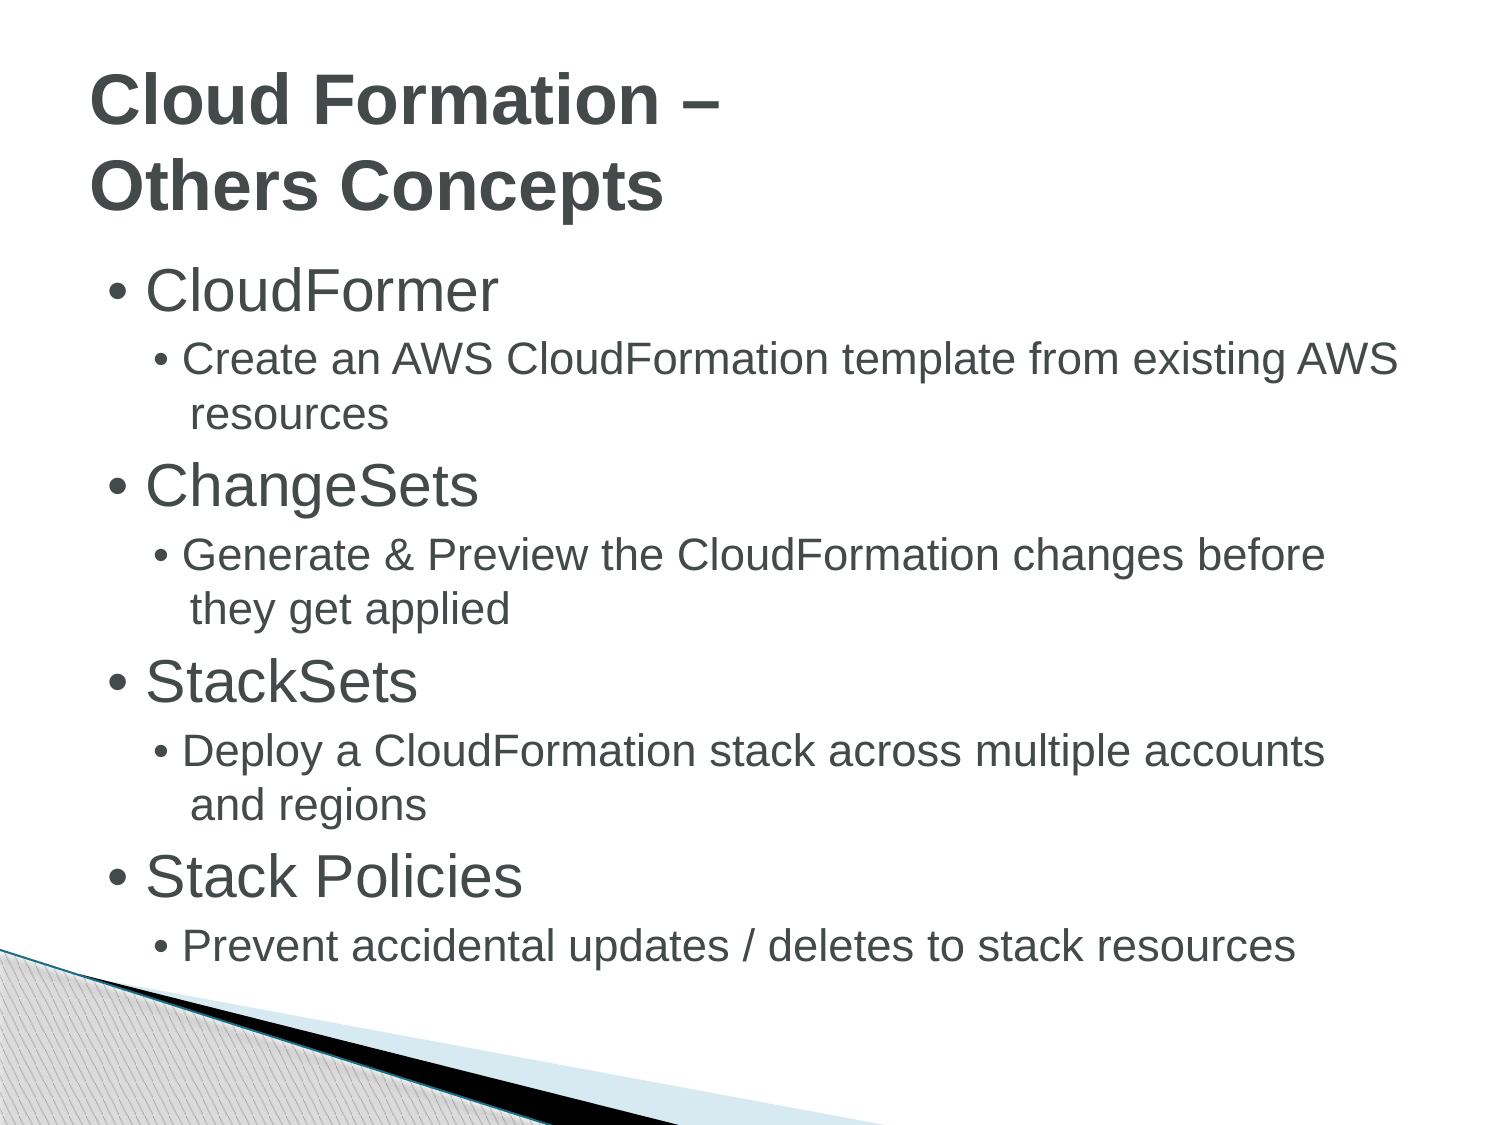

# Cloud Formation – Others Concepts
• CloudFormer
• Create an AWS CloudFormation template from existing AWS resources
• ChangeSets
• Generate & Preview the CloudFormation changes before they get applied
• StackSets
• Deploy a CloudFormation stack across multiple accounts and regions
• Stack Policies
• Prevent accidental updates / deletes to stack resources